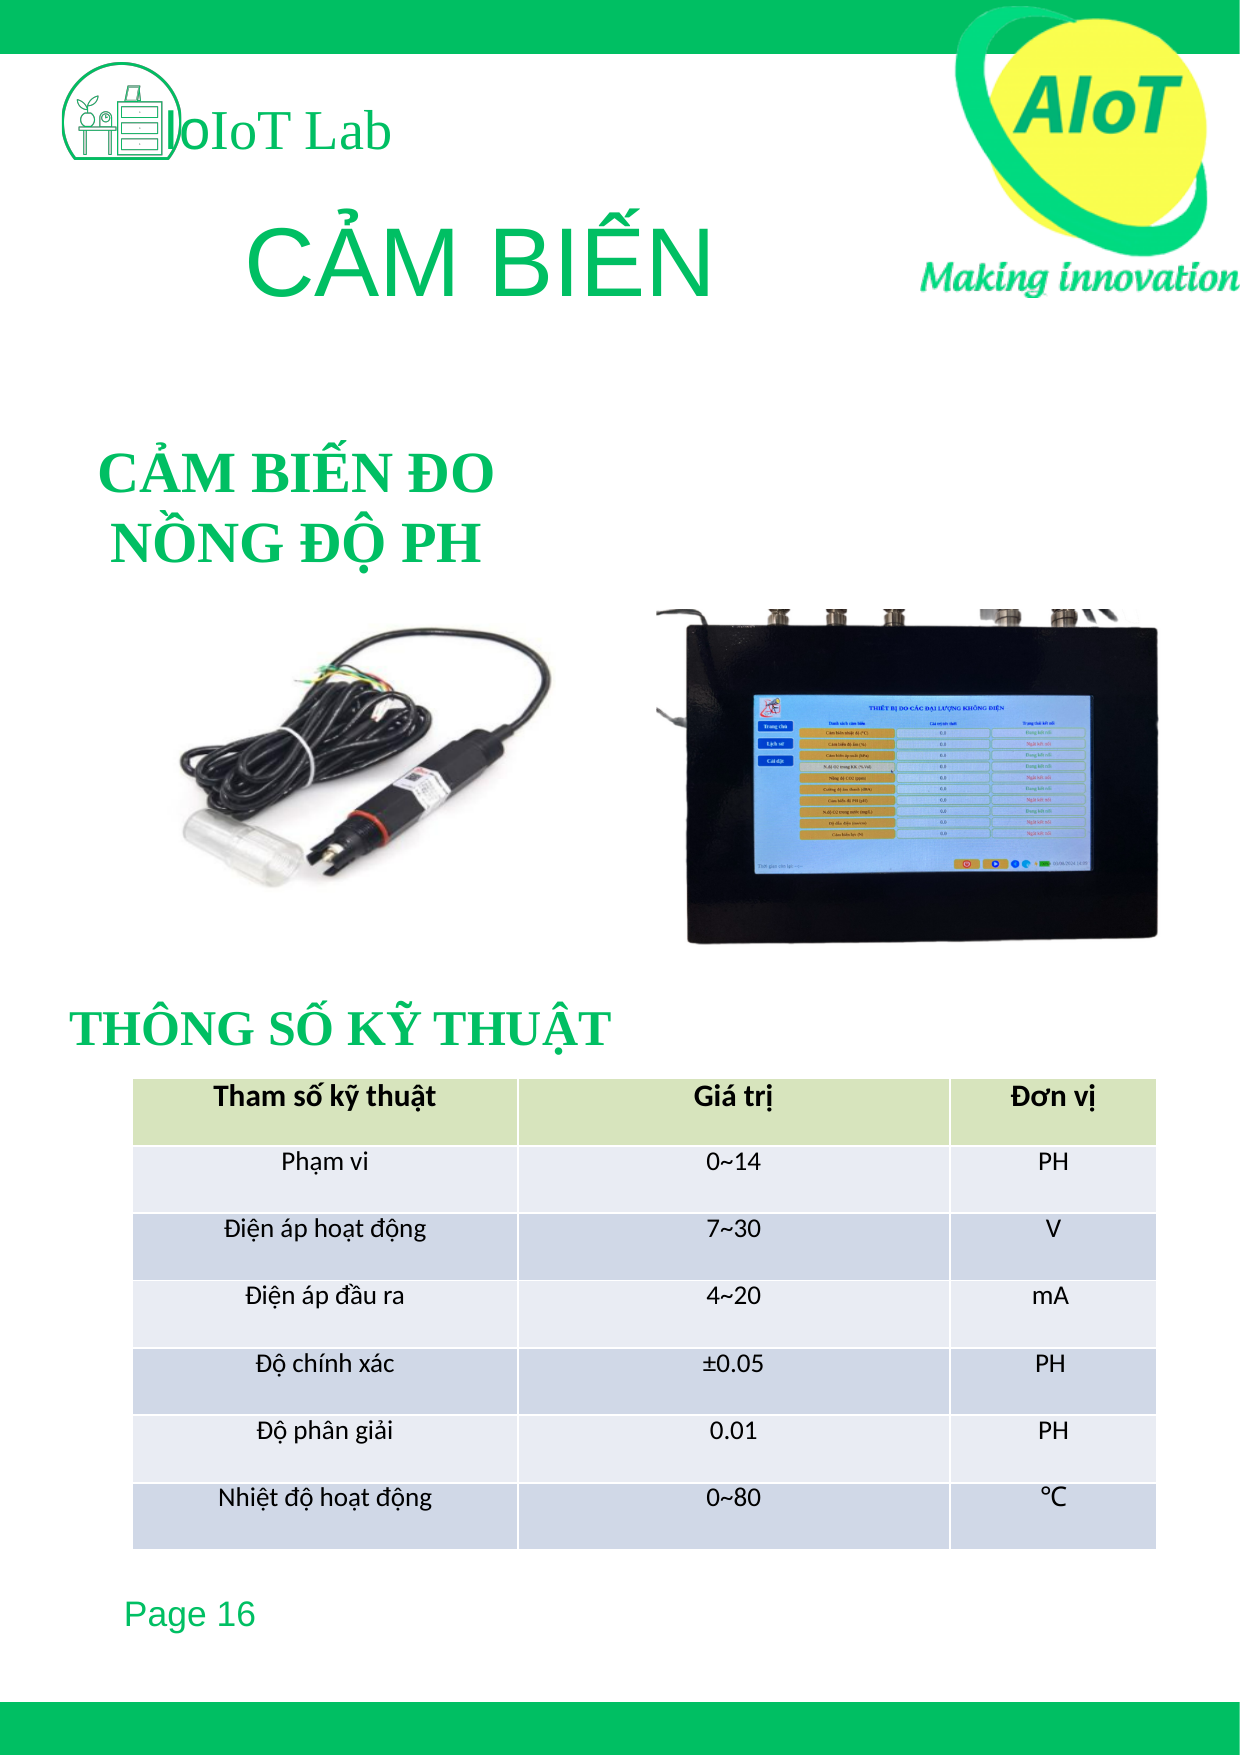

IoIoT Lab
 CẢM BIẾN
CẢM BIẾN ĐO NỒNG ĐỘ PH

THÔNG SỐ KỸ THUẬT
| Tham số kỹ thuật | Giá trị | Đơn vị |
| --- | --- | --- |
| Phạm vi | 0~14 | PH |
| Điện áp hoạt động | 7~30 | V |
| Điện áp đầu ra | 4~20 | mA |
| Độ chính xác | ±0.05 | PH |
| Độ phân giải | 0.01 | PH |
| Nhiệt độ hoạt động | 0~80 | ℃ |
Page 16